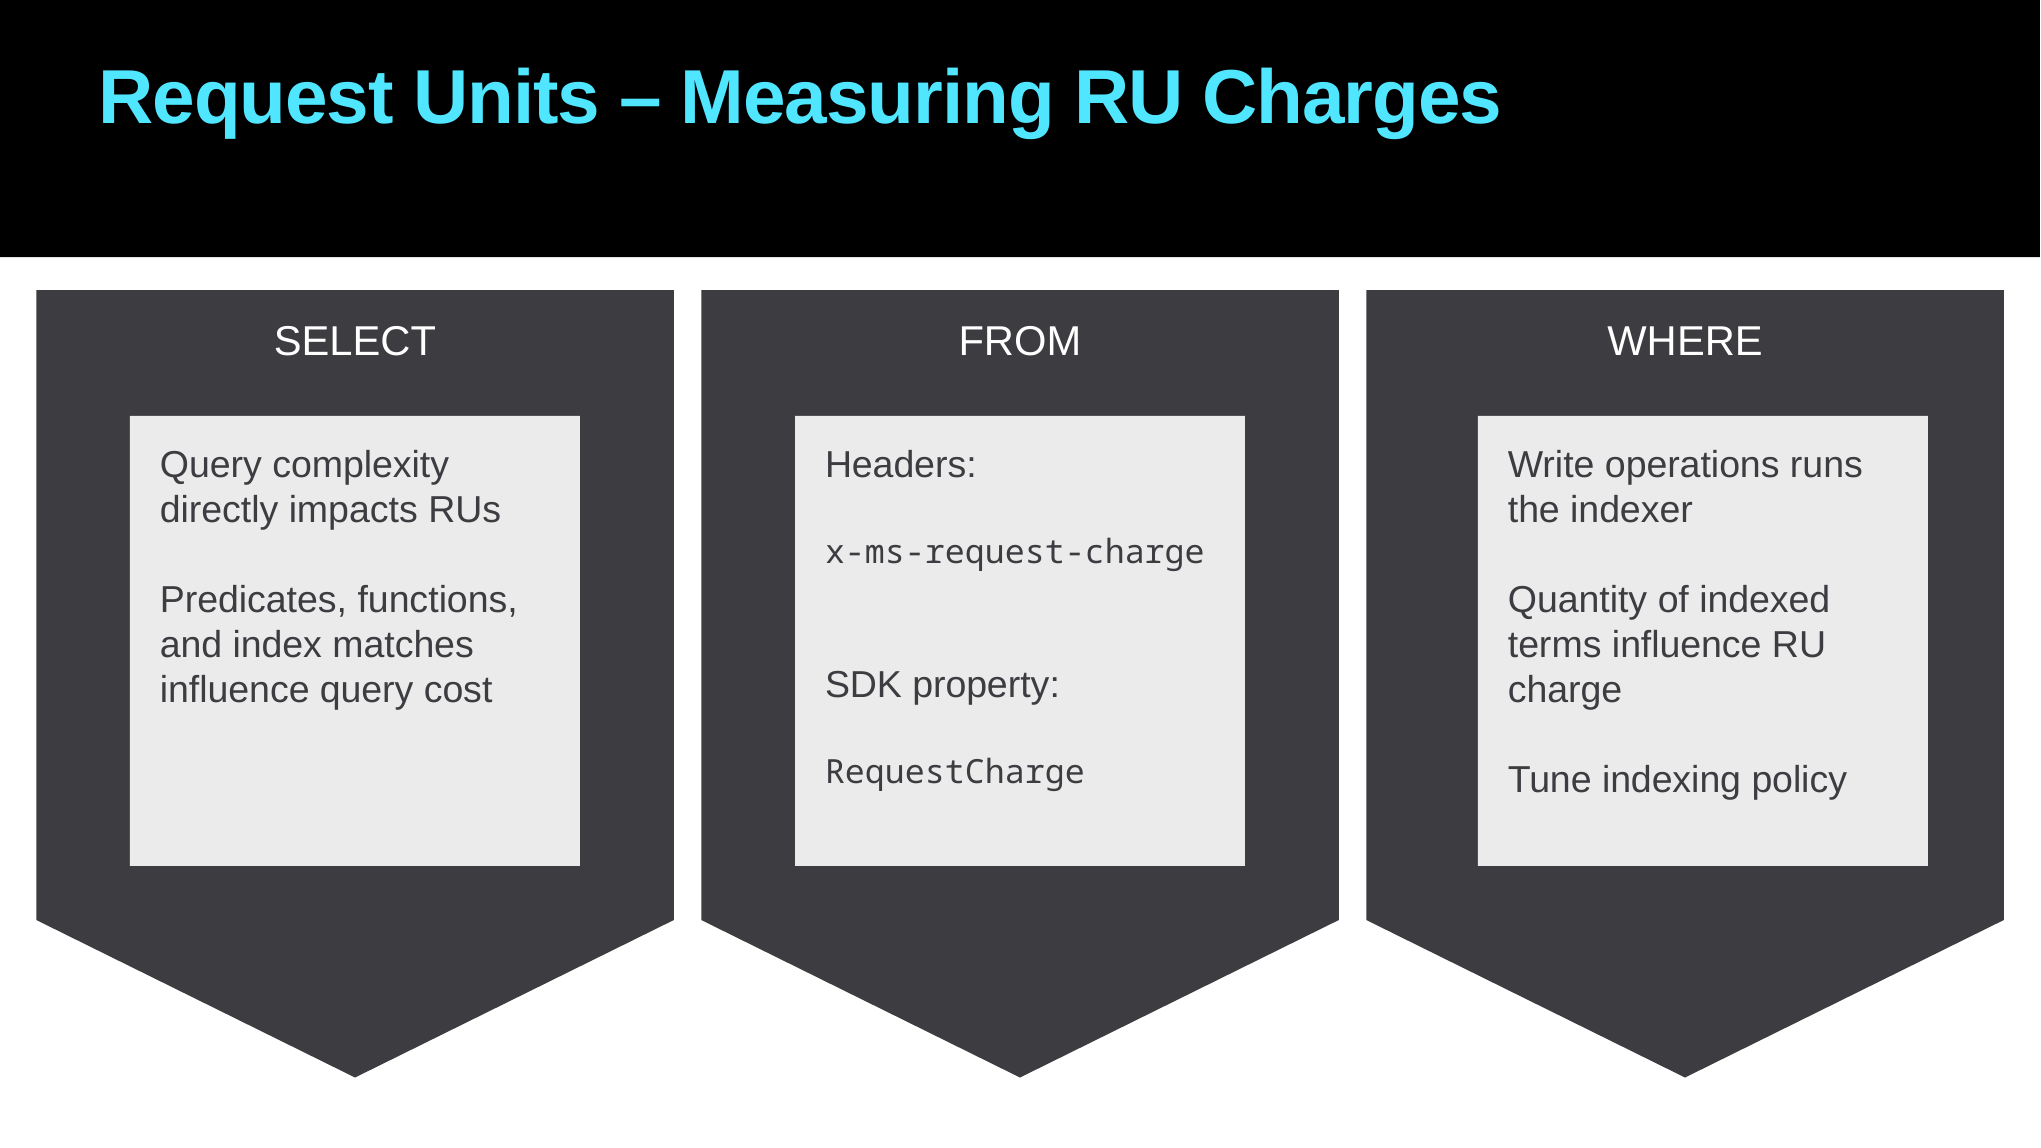

Request Units – Measuring RU Charges
SELECT
FROM
WHERE
Query complexity directly impacts RUs
Predicates, functions, and index matches influence query cost
Headers:

x-ms-request-charge

SDK property:
RequestCharge
Write operations runs the indexer
Quantity of indexed terms influence RU charge
Tune indexing policy